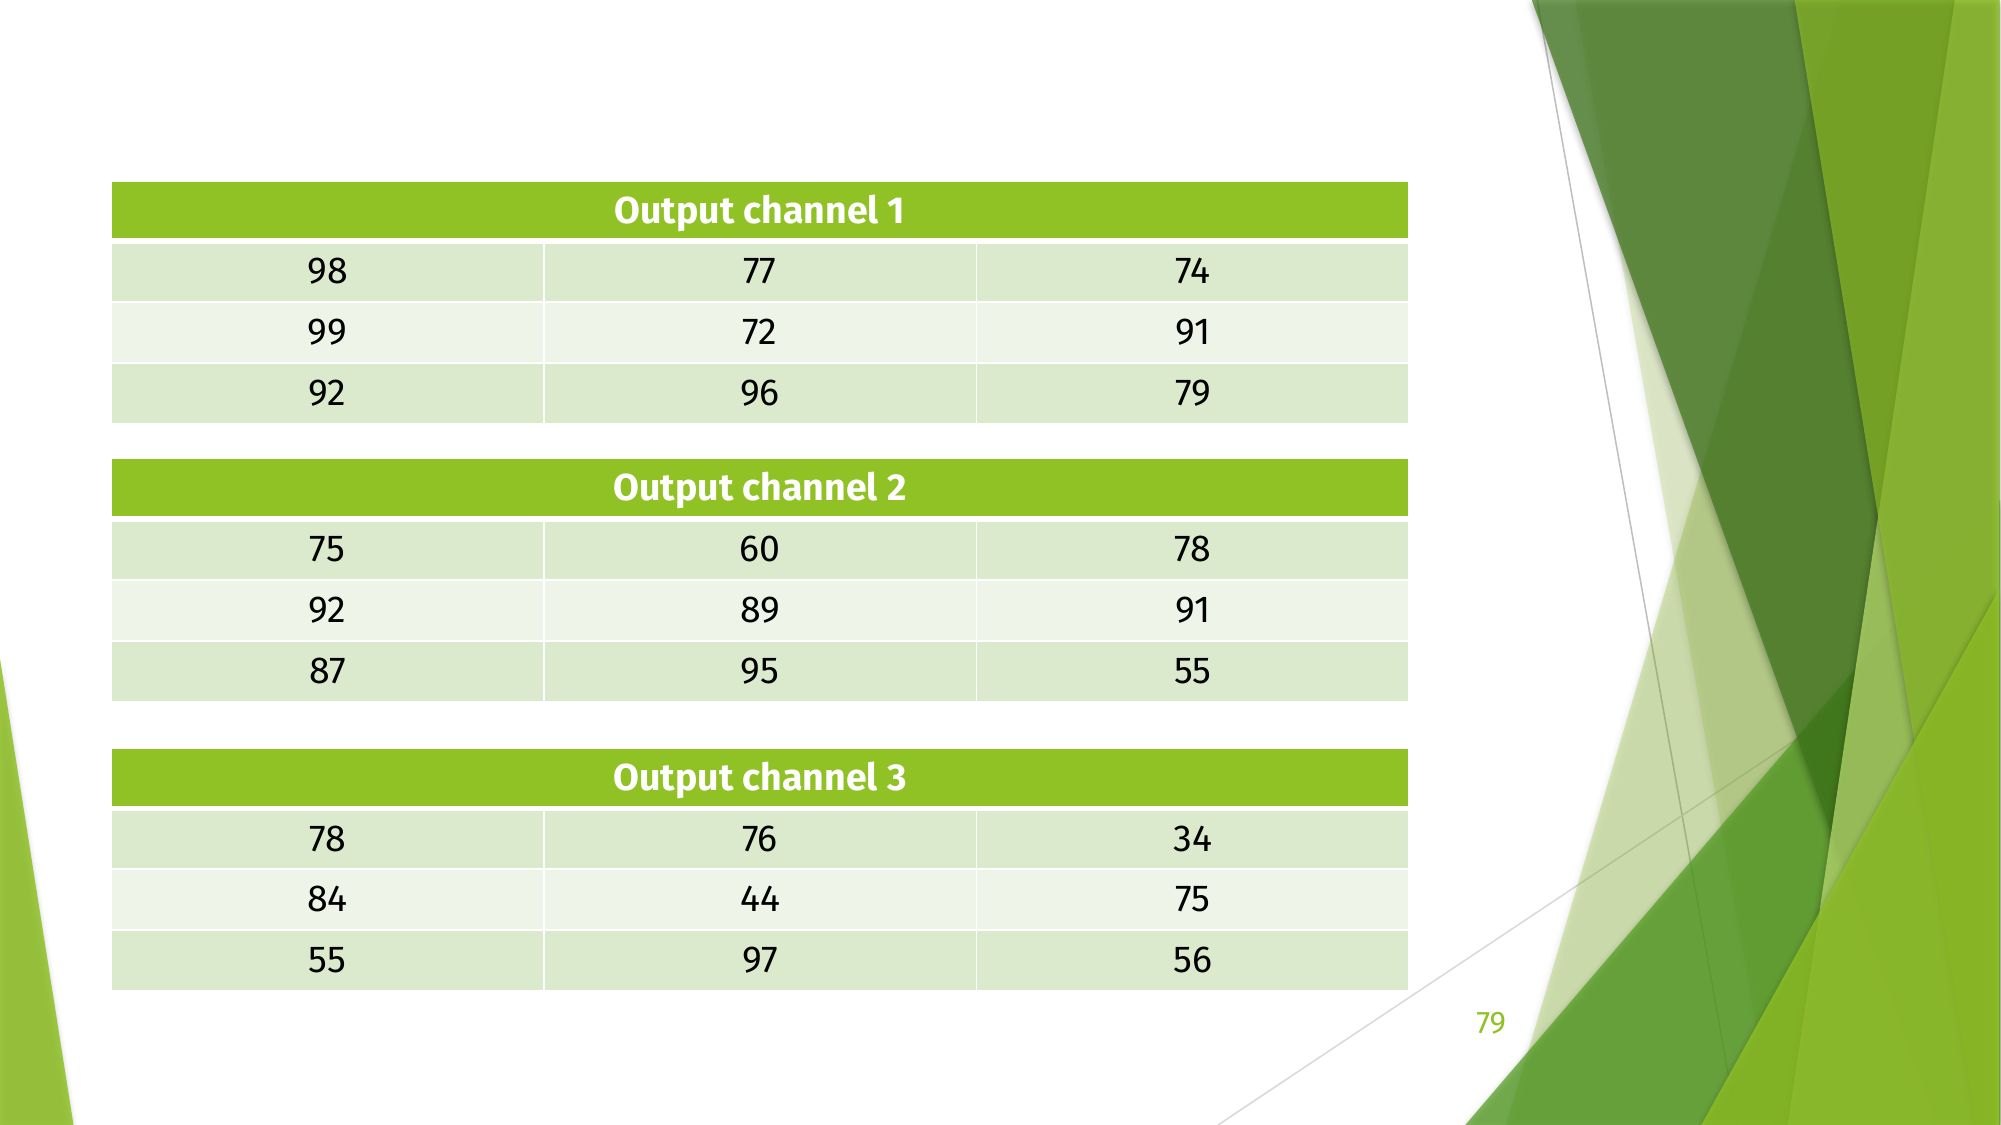

| Output channel 1 |  |  |
| --- | --- | --- |
| 98 | 77 | 74 |
| 99 | 72 | 91 |
| 92 | 96 | 79 |
| Output channel 2 |  |  |
| --- | --- | --- |
| 75 | 60 | 78 |
| 92 | 89 | 91 |
| 87 | 95 | 55 |
| Output channel 3 |  |  |
| --- | --- | --- |
| 78 | 76 | 34 |
| 84 | 44 | 75 |
| 55 | 97 | 56 |
79